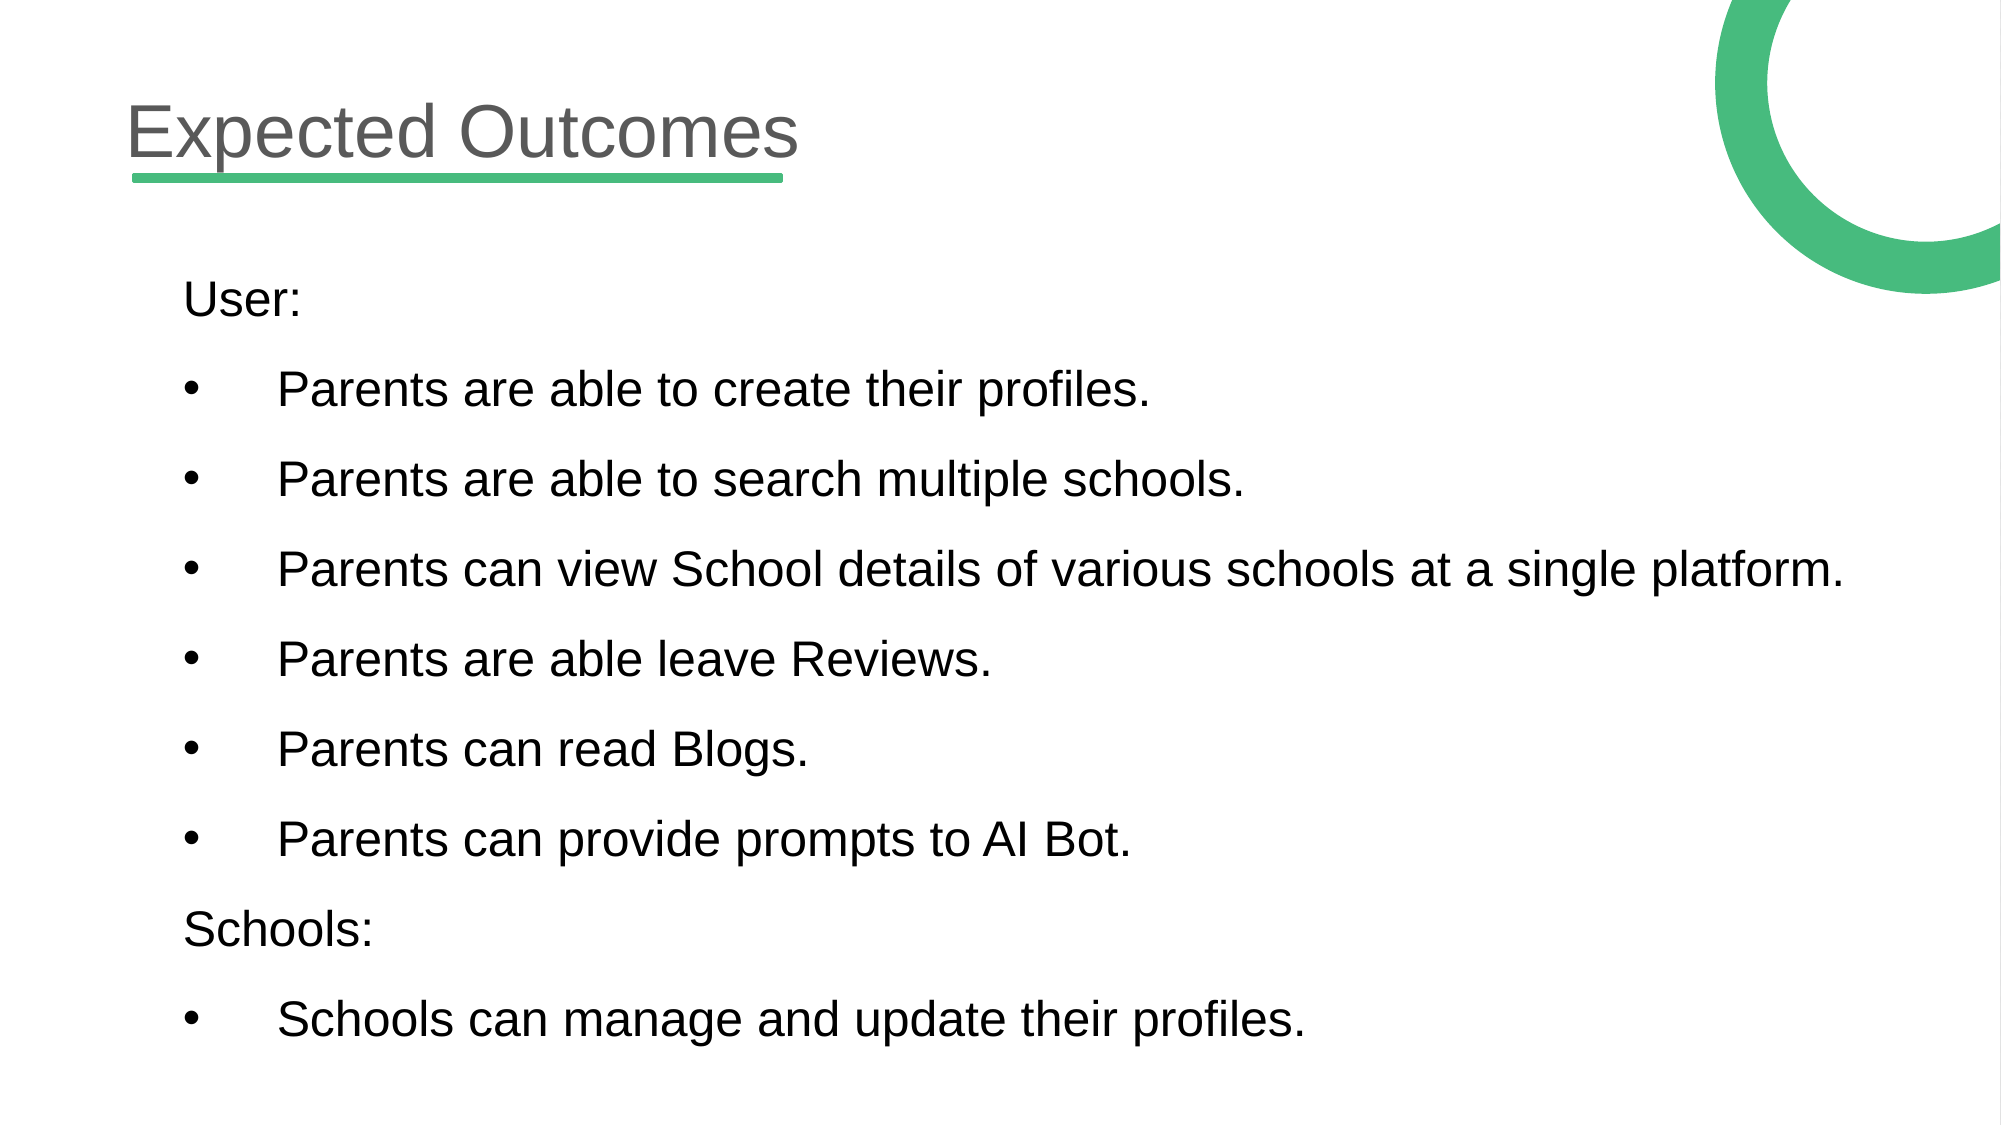

Expected Outcomes

User:
Parents are able to create their profiles.
Parents are able to search multiple schools.
Parents can view School details of various schools at a single platform.
Parents are able leave Reviews.
Parents can read Blogs.
Parents can provide prompts to AI Bot.
Schools:
Schools can manage and update their profiles.